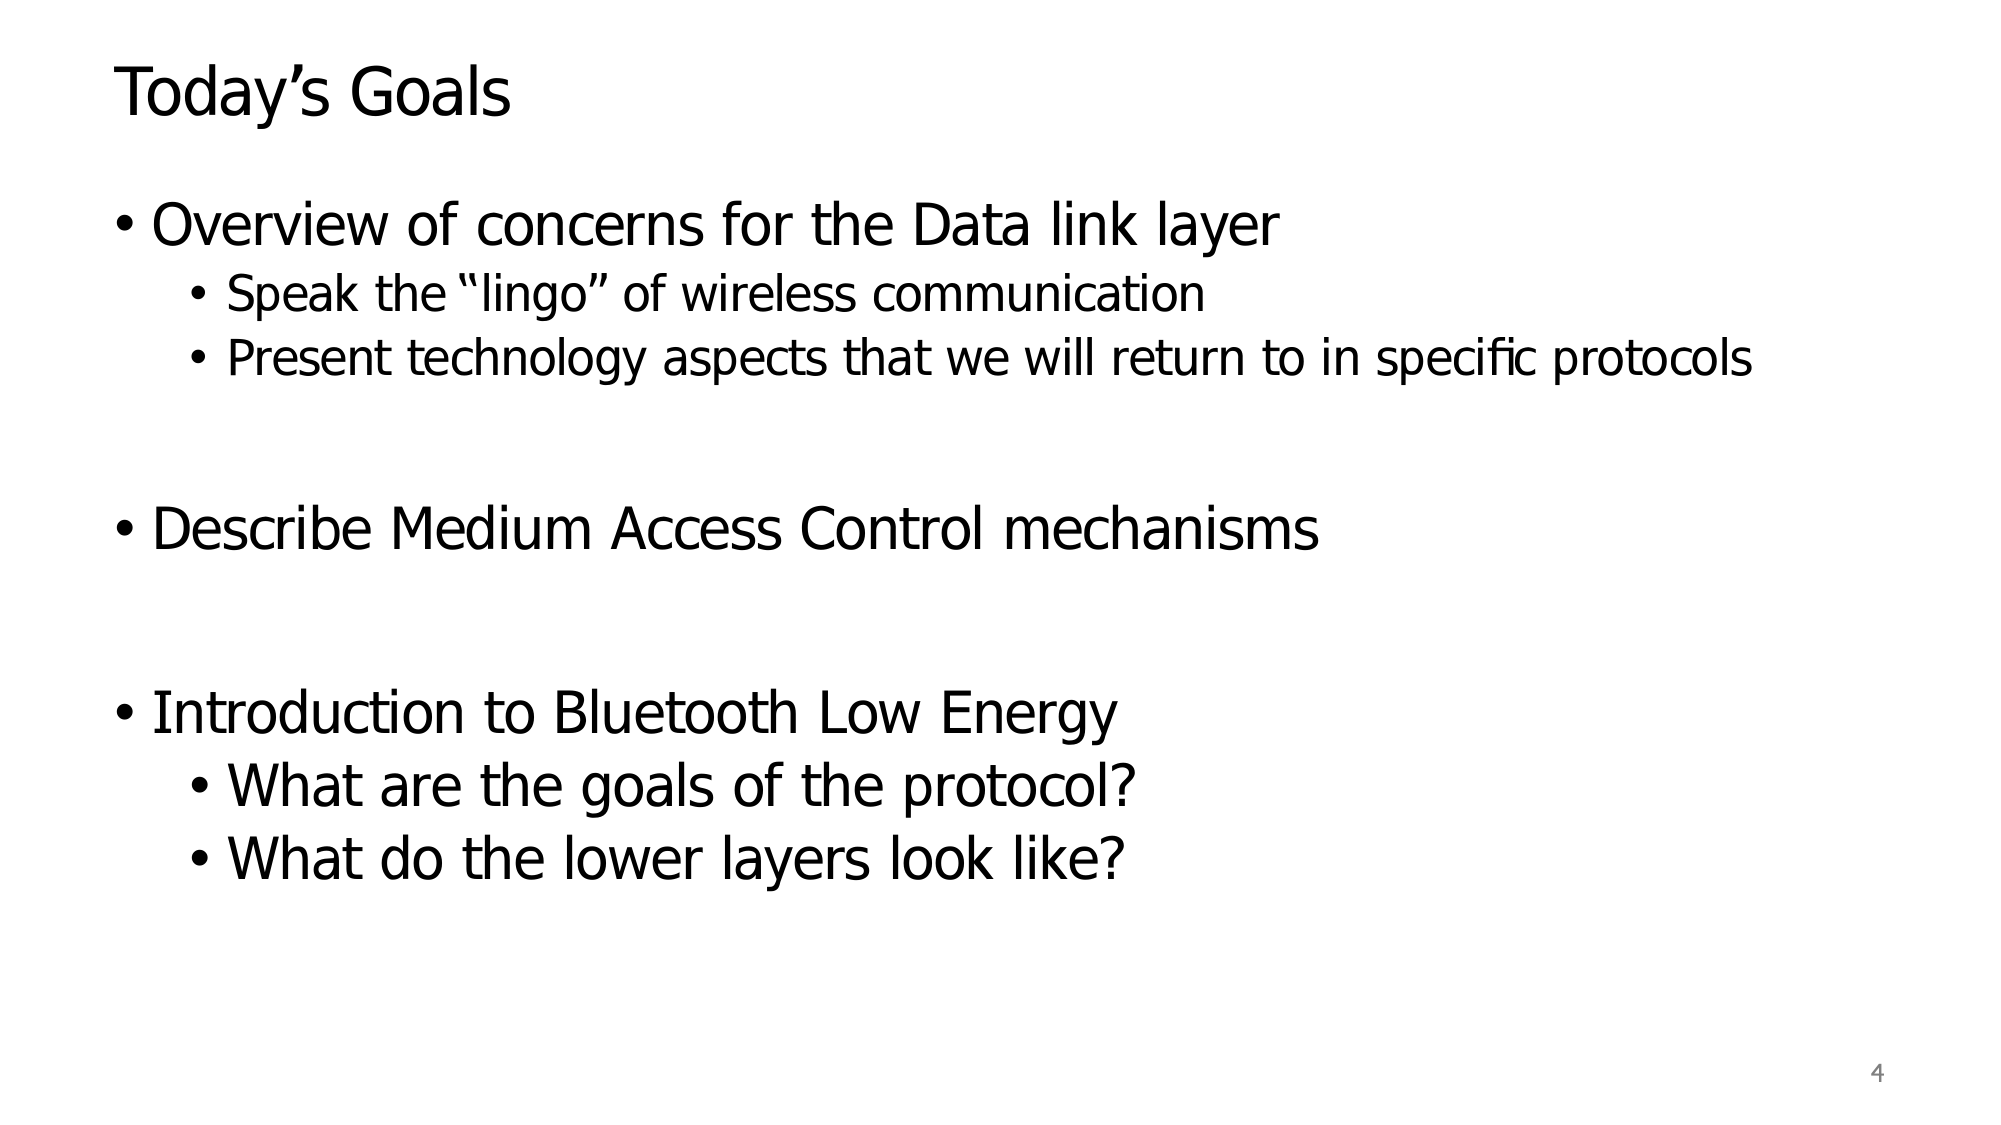

# Today’s Goals
Overview of concerns for the Data link layer
Speak the “lingo” of wireless communication
Present technology aspects that we will return to in specific protocols

Describe Medium Access Control mechanisms

Introduction to Bluetooth Low Energy
What are the goals of the protocol?
What do the lower layers look like?
4